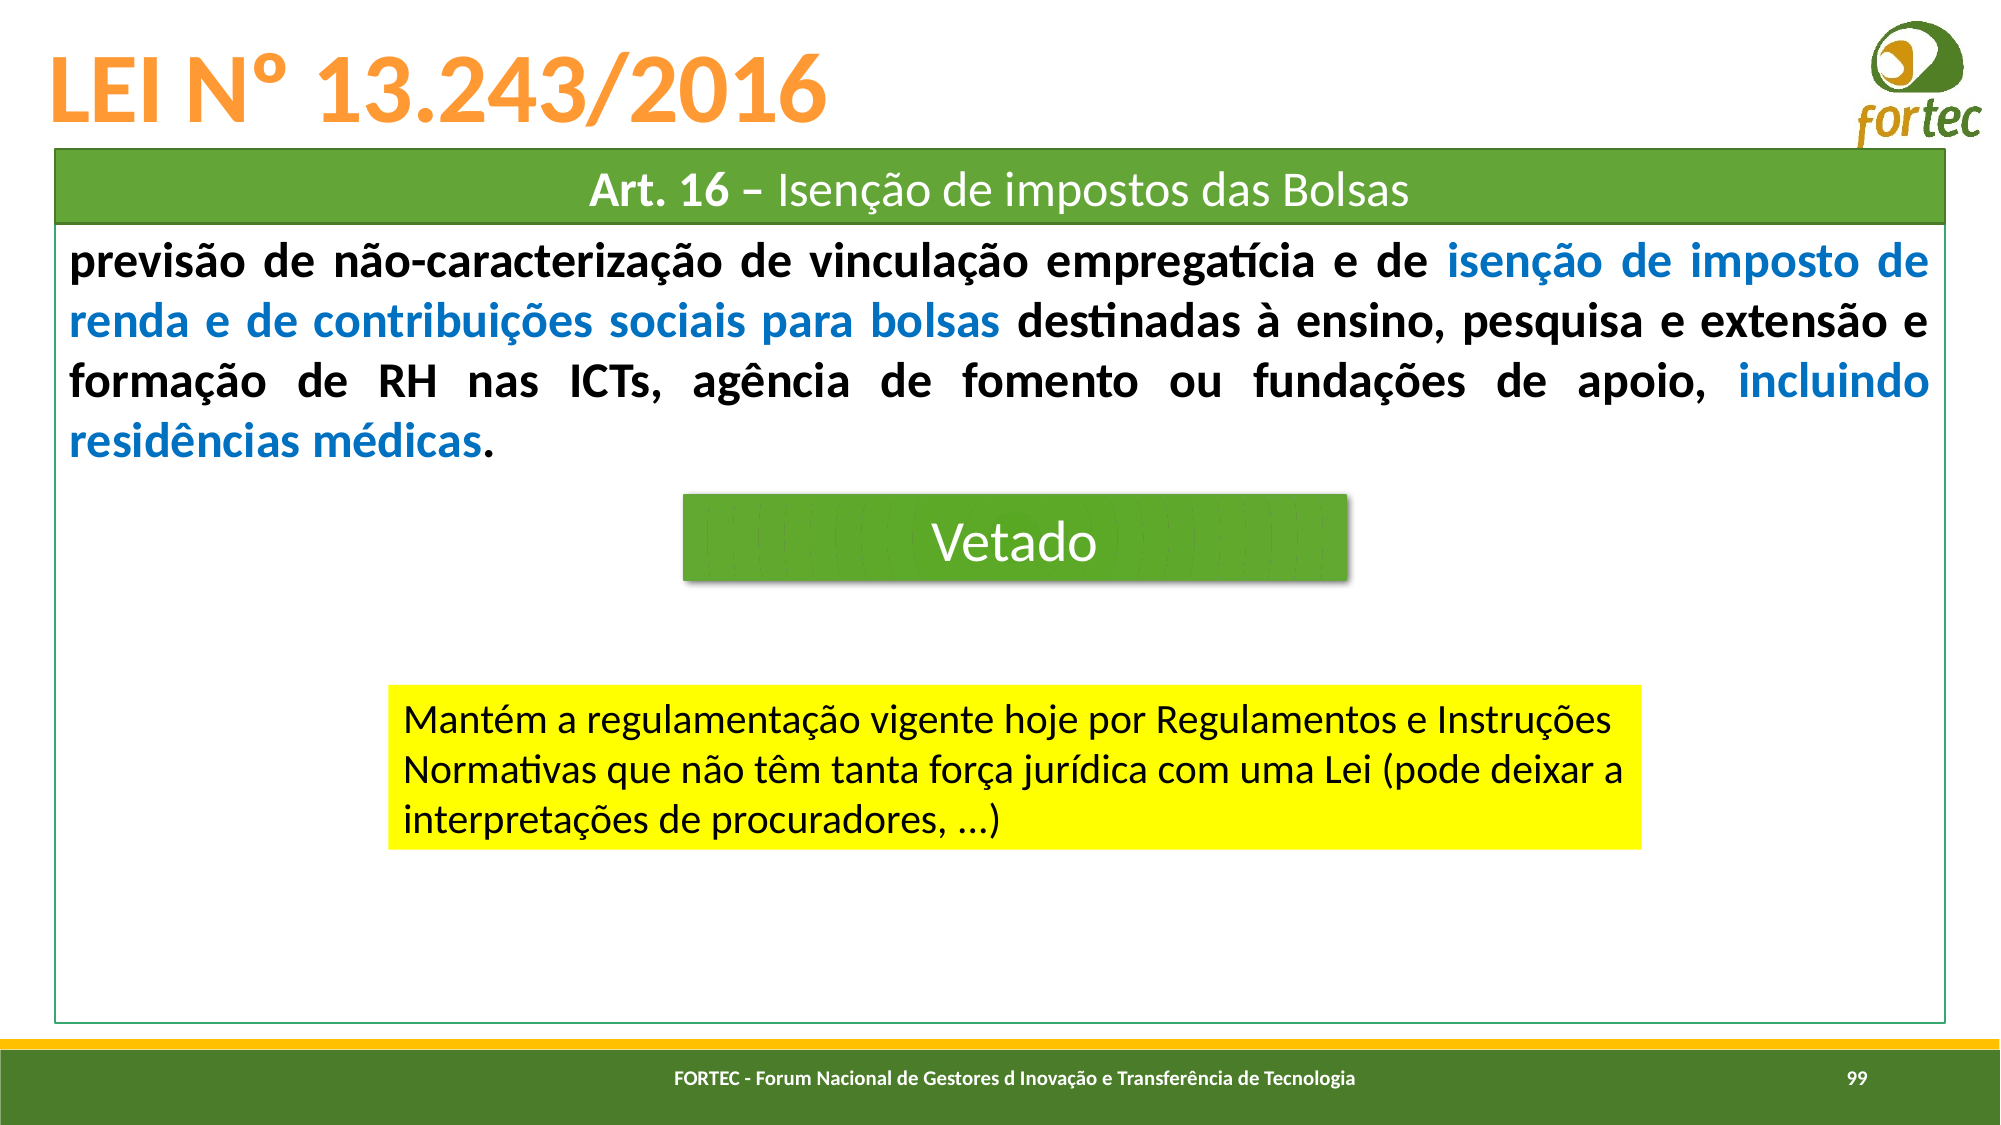

# LEI Nº 13.243/2016
Art. 16 – Isenção de impostos das Bolsas
previsão de não-caracterização de vinculação empregatícia e de isenção de imposto de renda e de contribuições sociais para bolsas destinadas à ensino, pesquisa e extensão e formação de RH nas ICTs, agência de fomento ou fundações de apoio, incluindo residências médicas.
Vetado
Mantém a regulamentação vigente hoje por Regulamentos e Instruções Normativas que não têm tanta força jurídica com uma Lei (pode deixar a interpretações de procuradores, ...)
FORTEC - Forum Nacional de Gestores d Inovação e Transferência de Tecnologia
99